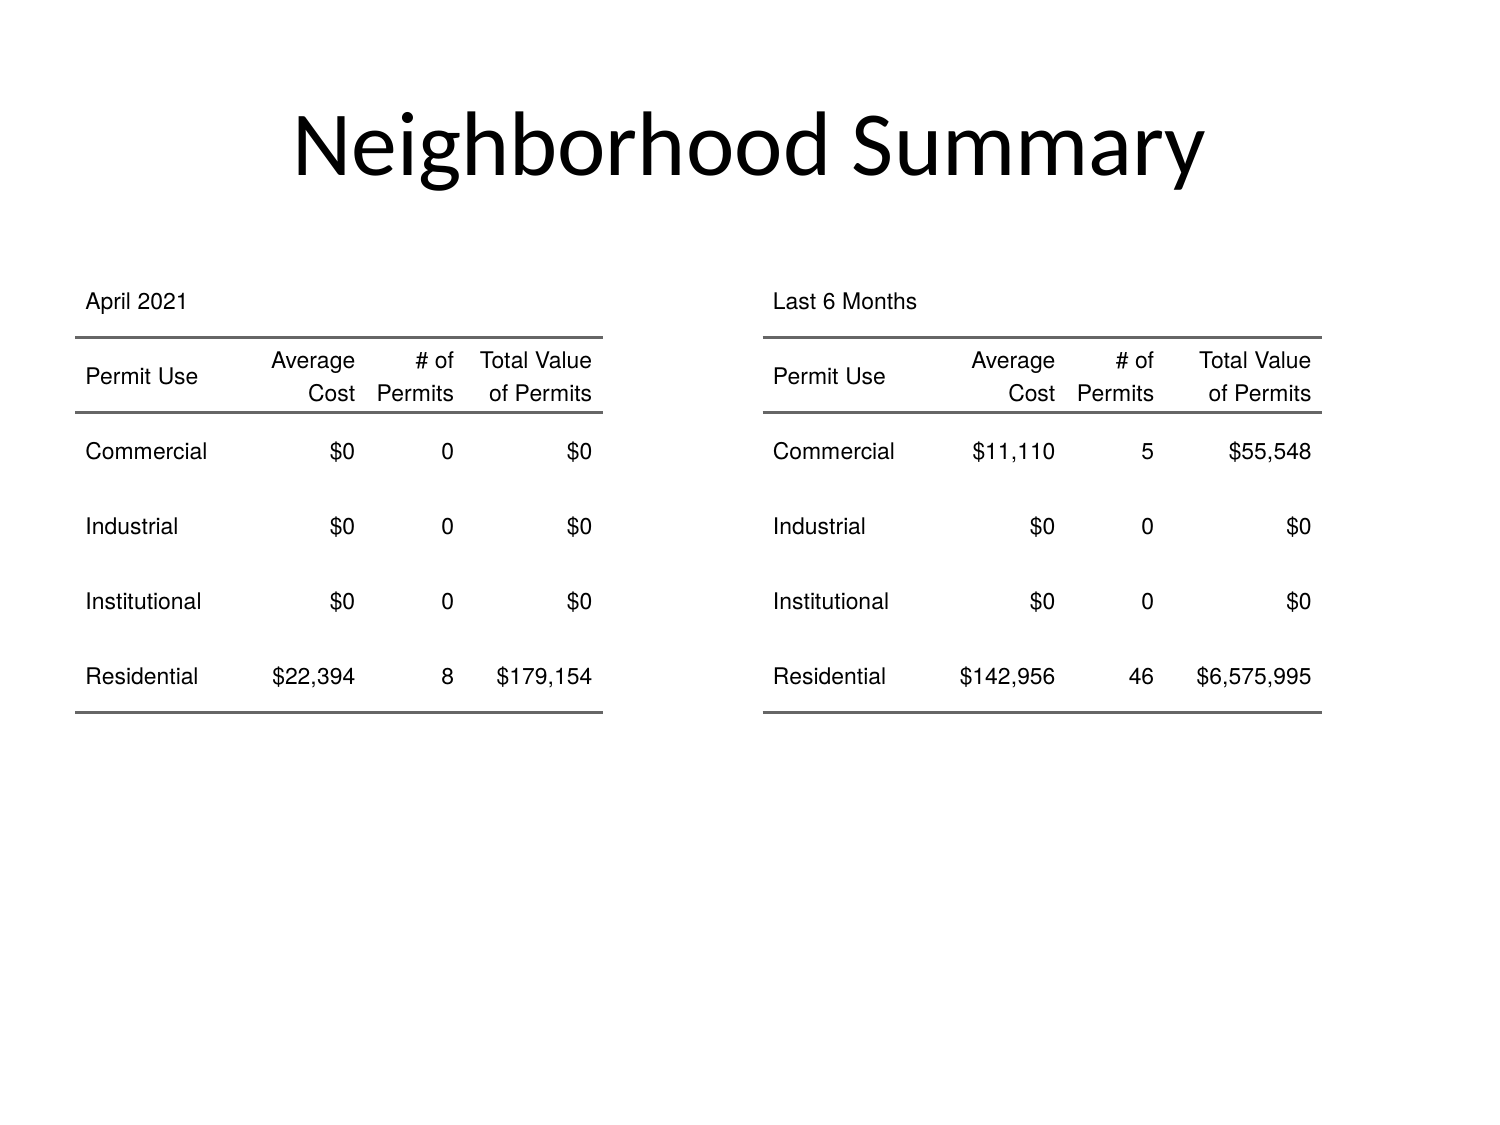

# Neighborhood Summary
| April 2021 | April 2021 | April 2021 | April 2021 |
| --- | --- | --- | --- |
| Permit Use | Average Cost | # of Permits | Total Value of Permits |
| Commercial | $0 | 0 | $0 |
| Industrial | $0 | 0 | $0 |
| Institutional | $0 | 0 | $0 |
| Residential | $22,394 | 8 | $179,154 |
| Last 6 Months | Last 6 Months | Last 6 Months | Last 6 Months |
| --- | --- | --- | --- |
| Permit Use | Average Cost | # of Permits | Total Value of Permits |
| Commercial | $11,110 | 5 | $55,548 |
| Industrial | $0 | 0 | $0 |
| Institutional | $0 | 0 | $0 |
| Residential | $142,956 | 46 | $6,575,995 |